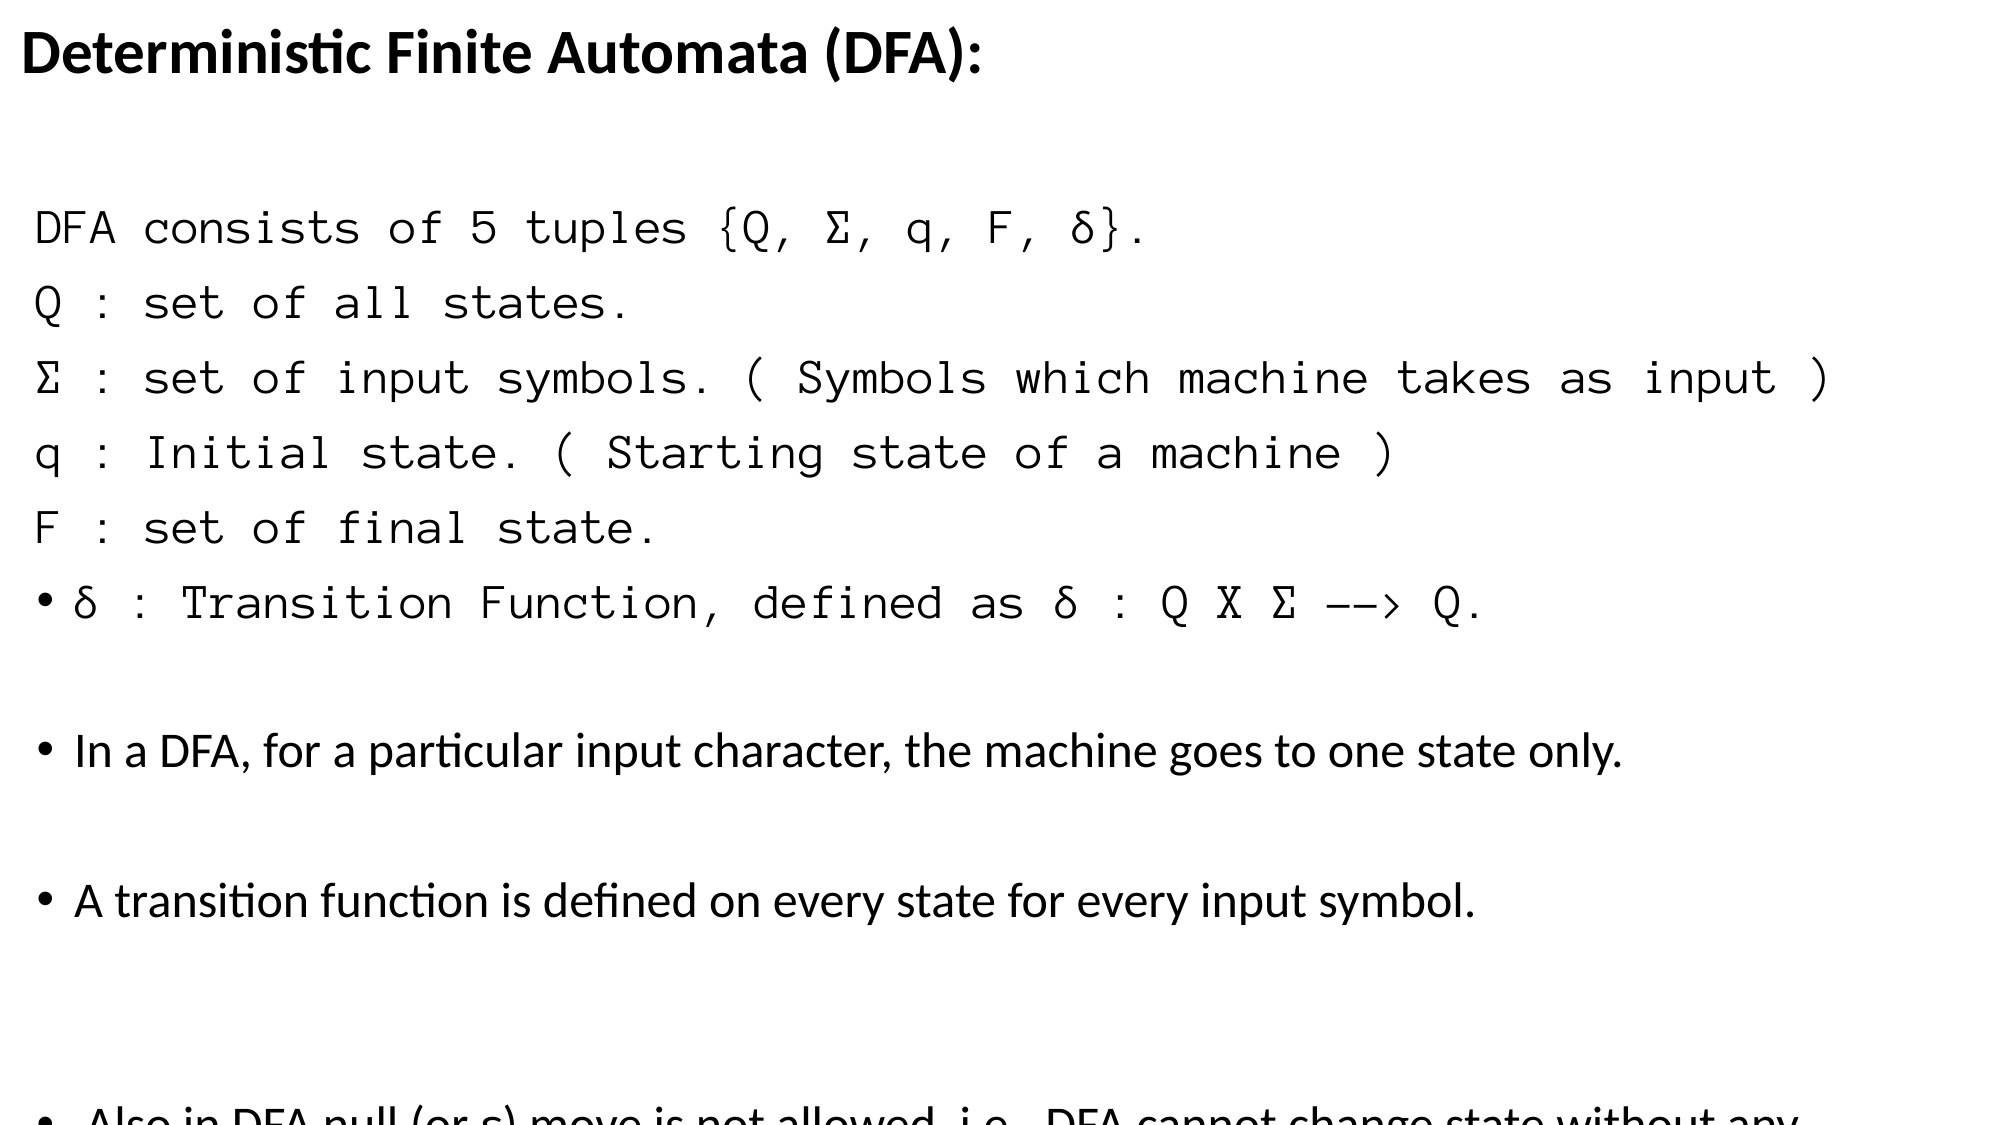

# Deterministic Finite Automata (DFA):

DFA consists of 5 tuples {Q, Σ, q, F, δ}.
Q : set of all states.
Σ : set of input symbols. ( Symbols which machine takes as input )
q : Initial state. ( Starting state of a machine )
F : set of final state.
δ : Transition Function, defined as δ : Q X Σ --> Q.

In a DFA, for a particular input character, the machine goes to one state only.

A transition function is defined on every state for every input symbol.

 Also in DFA null (or ε) move is not allowed, i.e., DFA cannot change state without any input character.